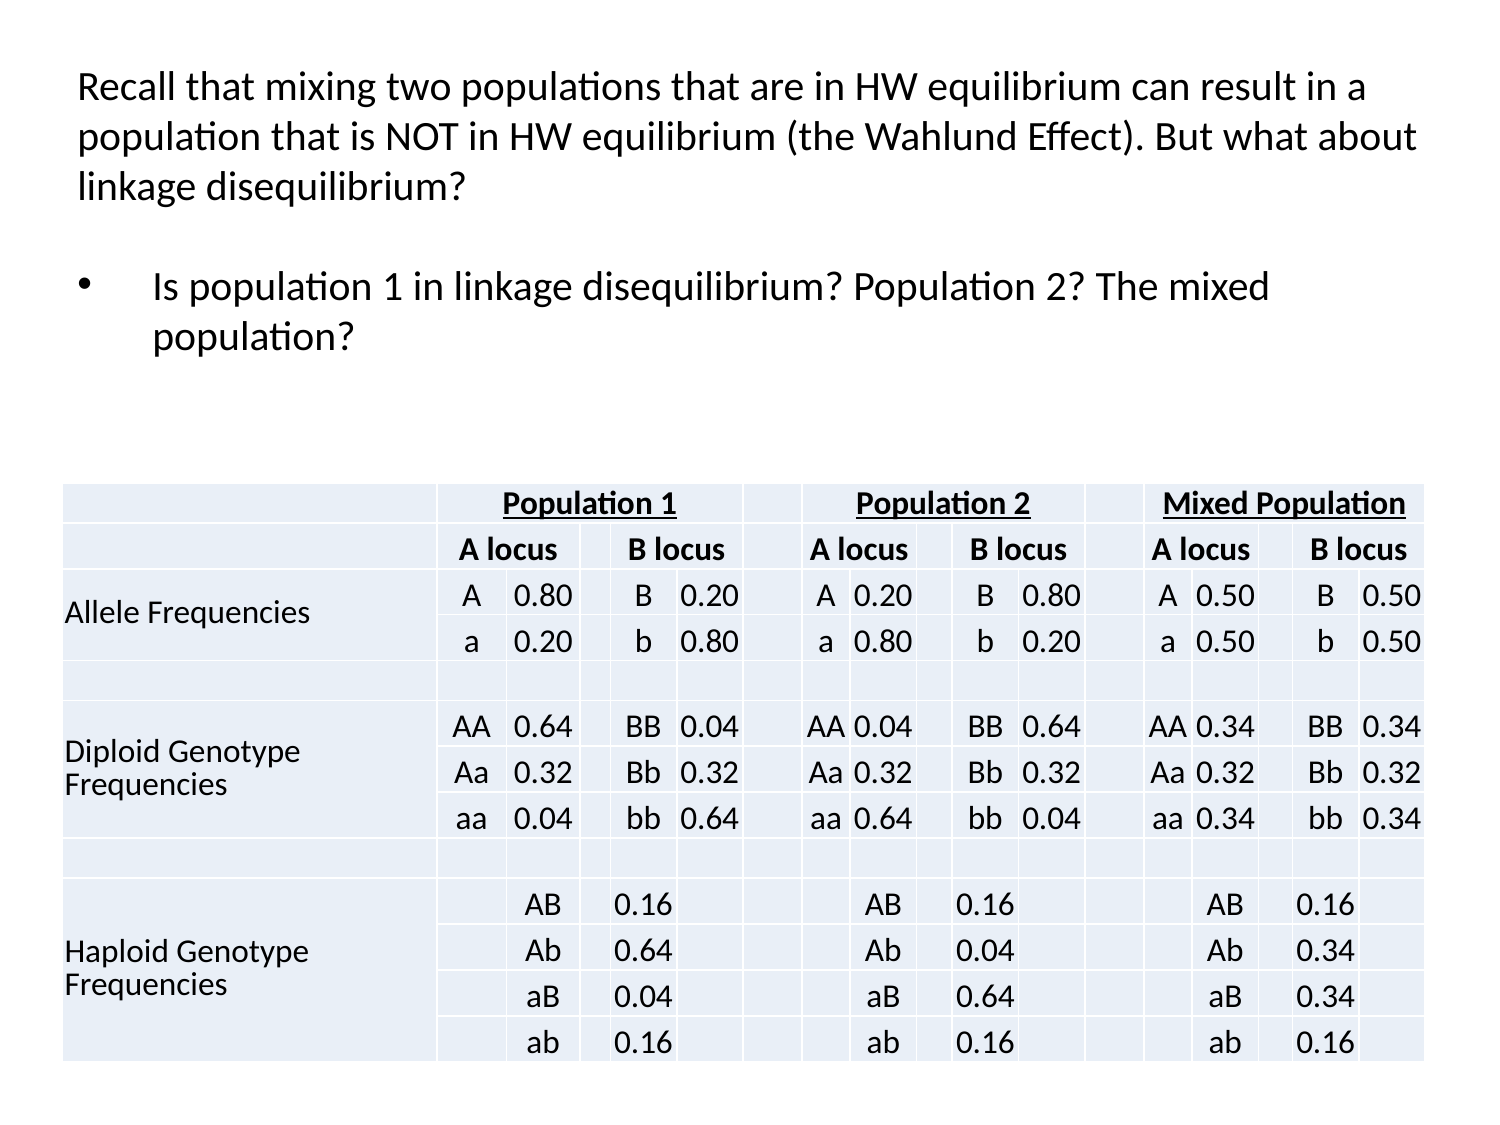

Recall that mixing two populations that are in HW equilibrium can result in a population that is NOT in HW equilibrium (the Wahlund Effect). But what about linkage disequilibrium?

Is population 1 in linkage disequilibrium? Population 2? The mixed population?

|  | Population 1 |  |  |  |  |  | Population 2 |  |  |  |  |  | Mixed Population |  |  |  |  |
| --- | --- | --- | --- | --- | --- | --- | --- | --- | --- | --- | --- | --- | --- | --- | --- | --- | --- |
|  | A locus |  |  | B locus |  |  | A locus |  |  | B locus |  |  | A locus |  |  | B locus |  |
| Allele Frequencies | A | 0.80 |  | B | 0.20 |  | A | 0.20 |  | B | 0.80 |  | A | 0.50 |  | B | 0.50 |
|  | a | 0.20 |  | b | 0.80 |  | a | 0.80 |  | b | 0.20 |  | a | 0.50 |  | b | 0.50 |
|  |  |  |  |  |  |  |  |  |  |  |  |  |  |  |  |  |  |
| Diploid Genotype Frequencies | AA | 0.64 |  | BB | 0.04 |  | AA | 0.04 |  | BB | 0.64 |  | AA | 0.34 |  | BB | 0.34 |
|  | Aa | 0.32 |  | Bb | 0.32 |  | Aa | 0.32 |  | Bb | 0.32 |  | Aa | 0.32 |  | Bb | 0.32 |
|  | aa | 0.04 |  | bb | 0.64 |  | aa | 0.64 |  | bb | 0.04 |  | aa | 0.34 |  | bb | 0.34 |
|  |  |  |  |  |  |  |  |  |  |  |  |  |  |  |  |  |  |
| Haploid Genotype Frequencies |  | AB |  | 0.16 |  |  |  | AB |  | 0.16 |  |  |  | AB |  | 0.16 |  |
|  |  | Ab |  | 0.64 |  |  |  | Ab |  | 0.04 |  |  |  | Ab |  | 0.34 |  |
|  |  | aB |  | 0.04 |  |  |  | aB |  | 0.64 |  |  |  | aB |  | 0.34 |  |
|  |  | ab |  | 0.16 |  |  |  | ab |  | 0.16 |  |  |  | ab |  | 0.16 |  |